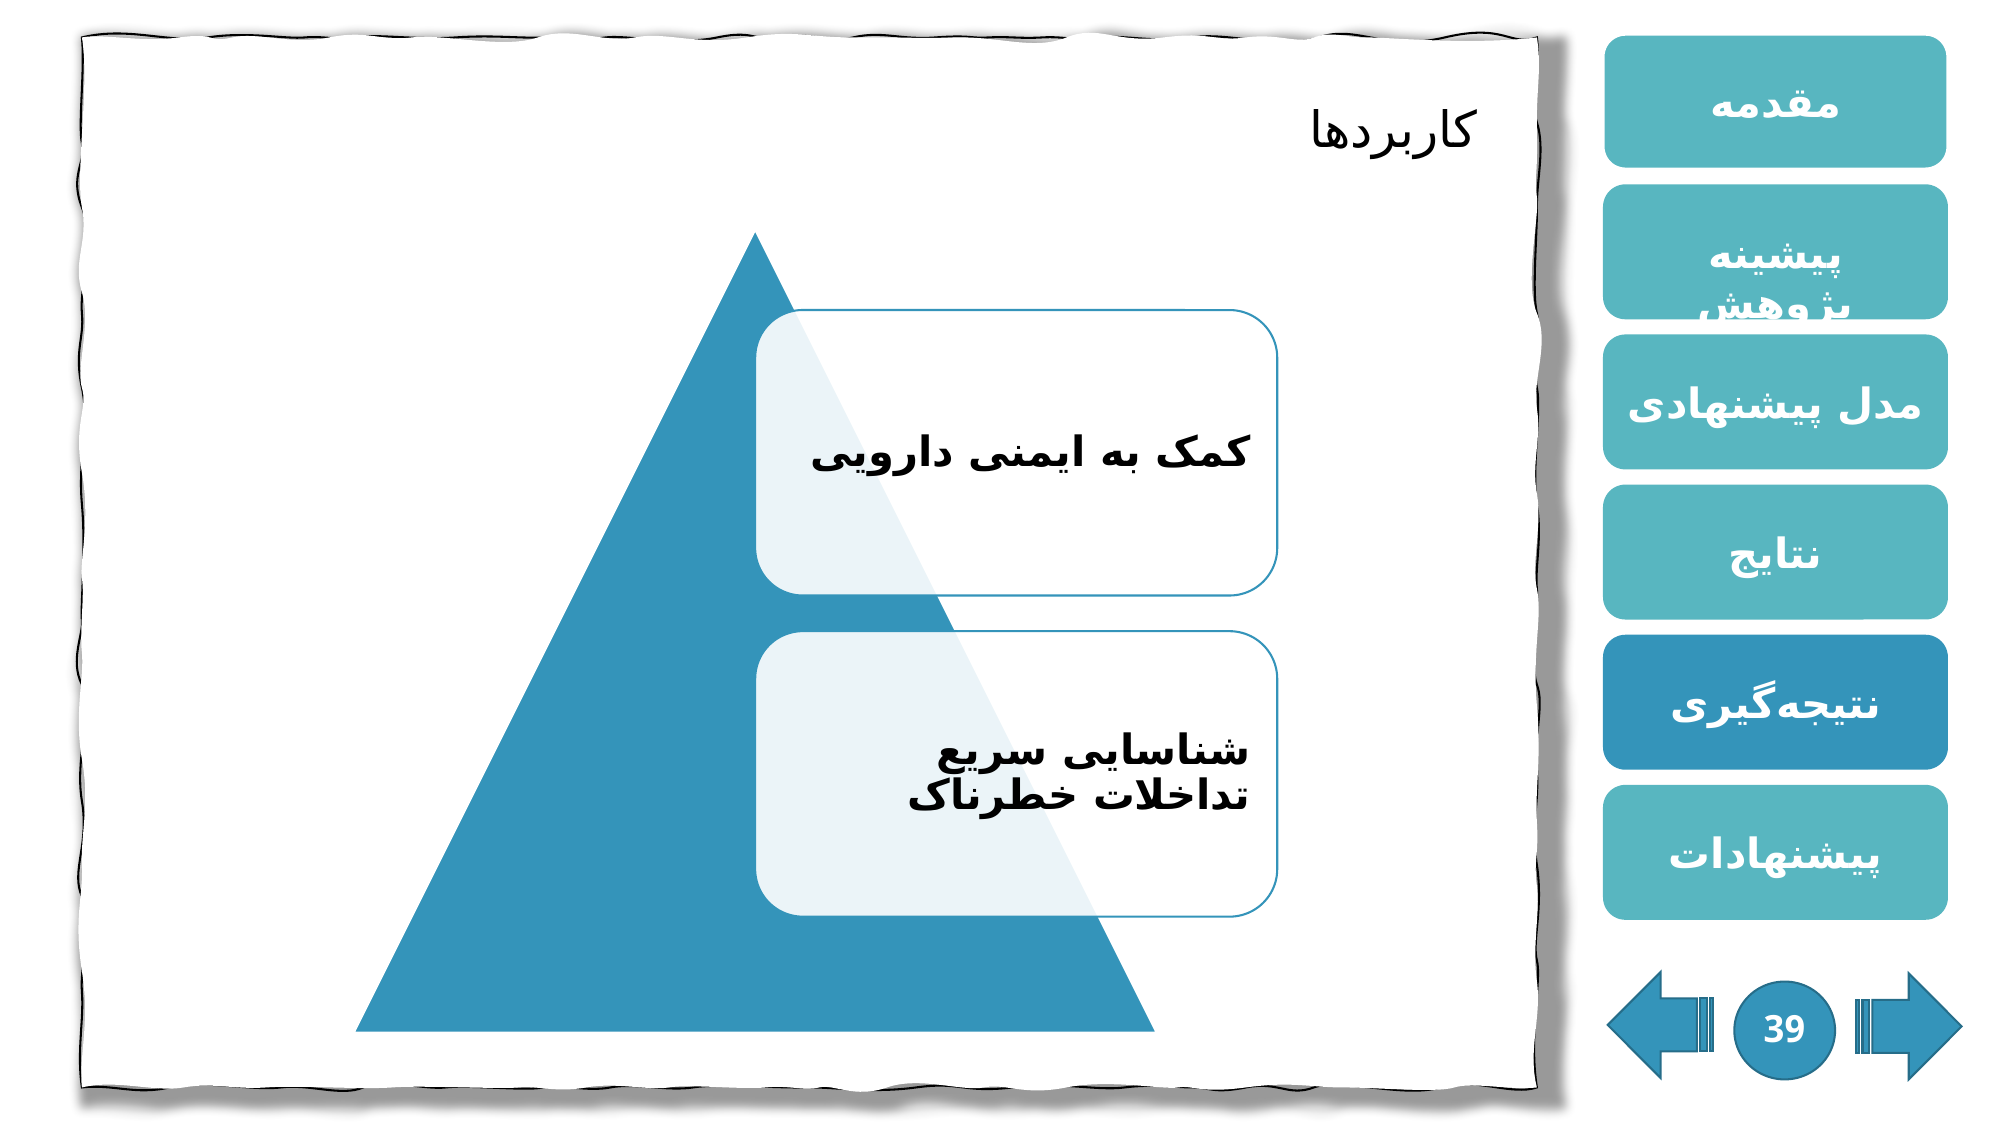

# کاربردها
کمک به ایمنی دارویی
شناسایی سریع تداخلات خطرناک
39